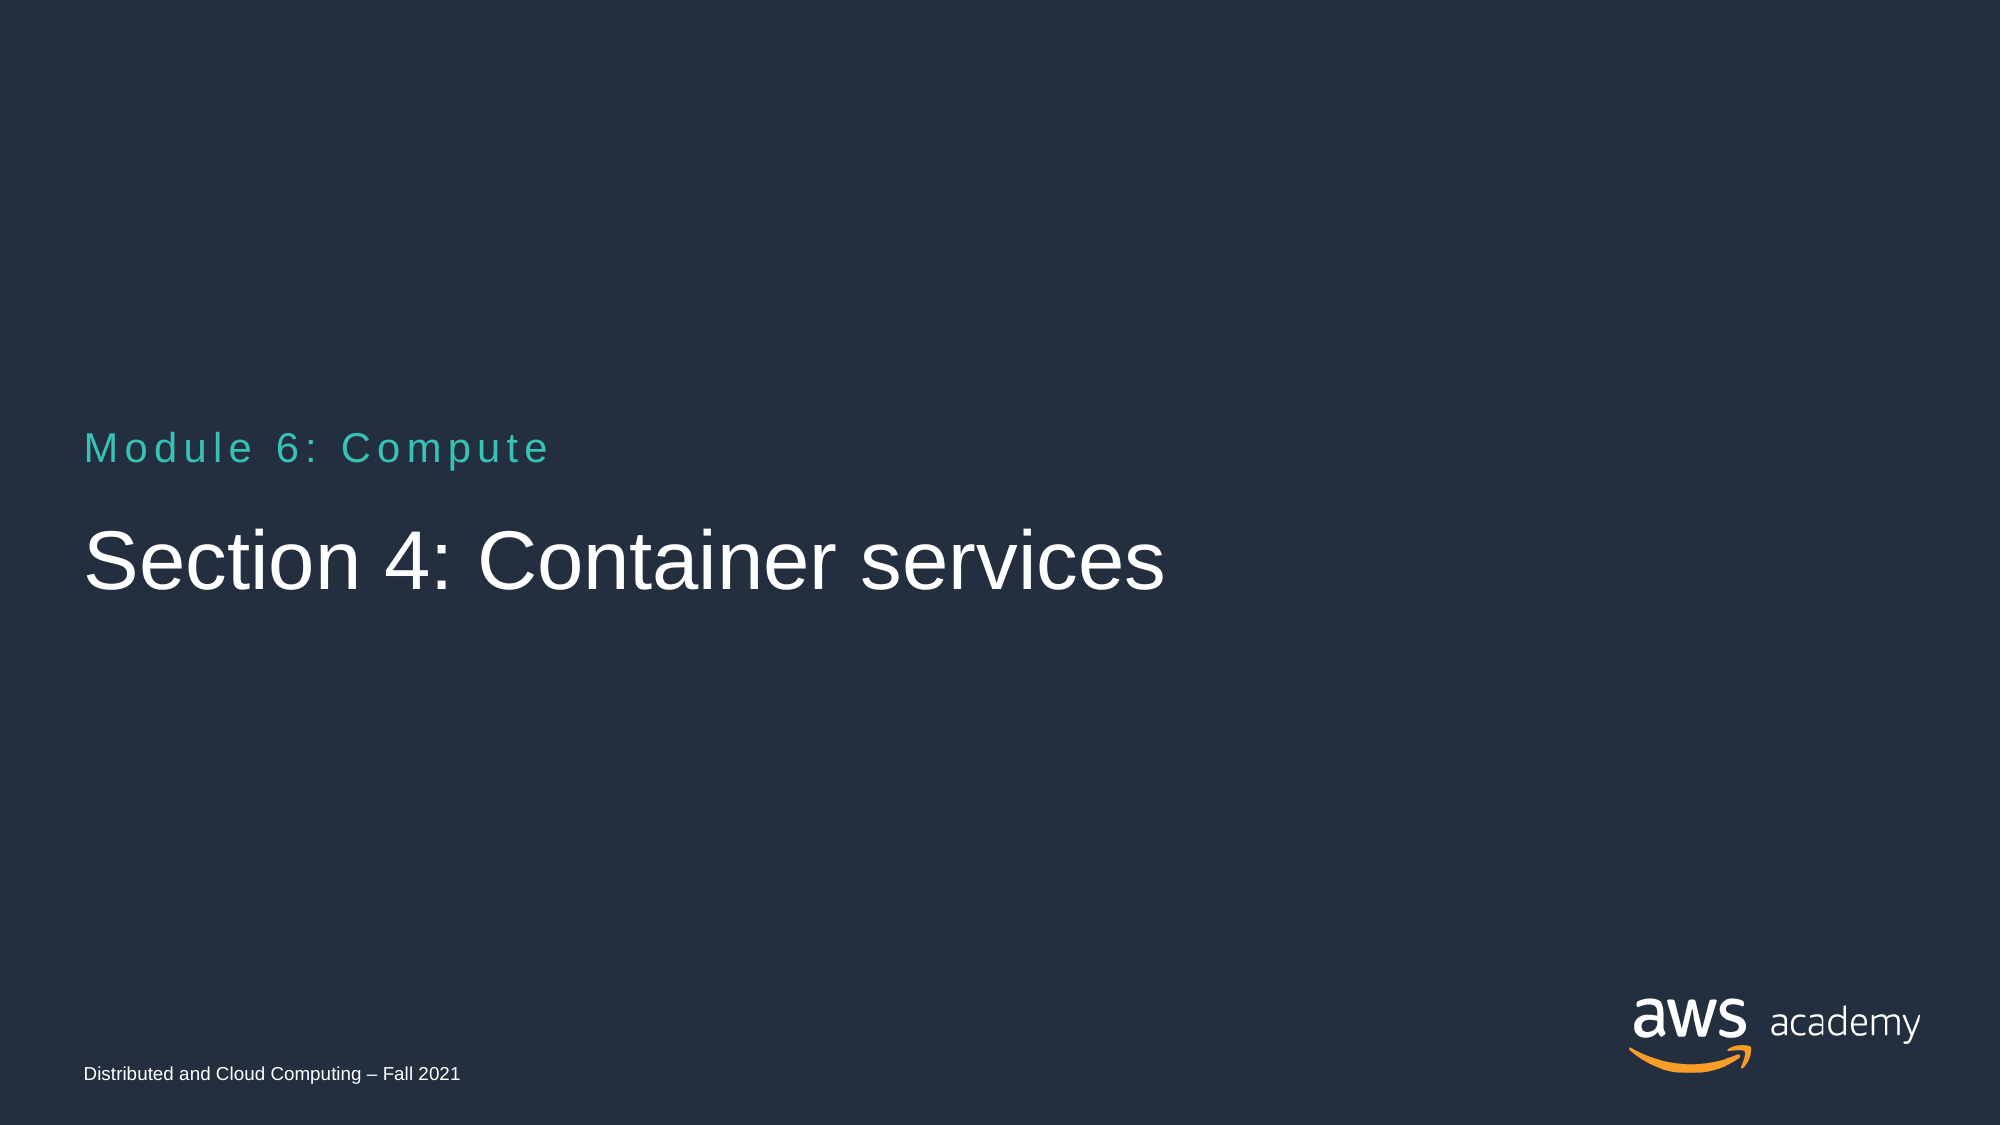

Module 6: Compute

# Section 4: Container services
Distributed and Cloud Computing – Fall 2021